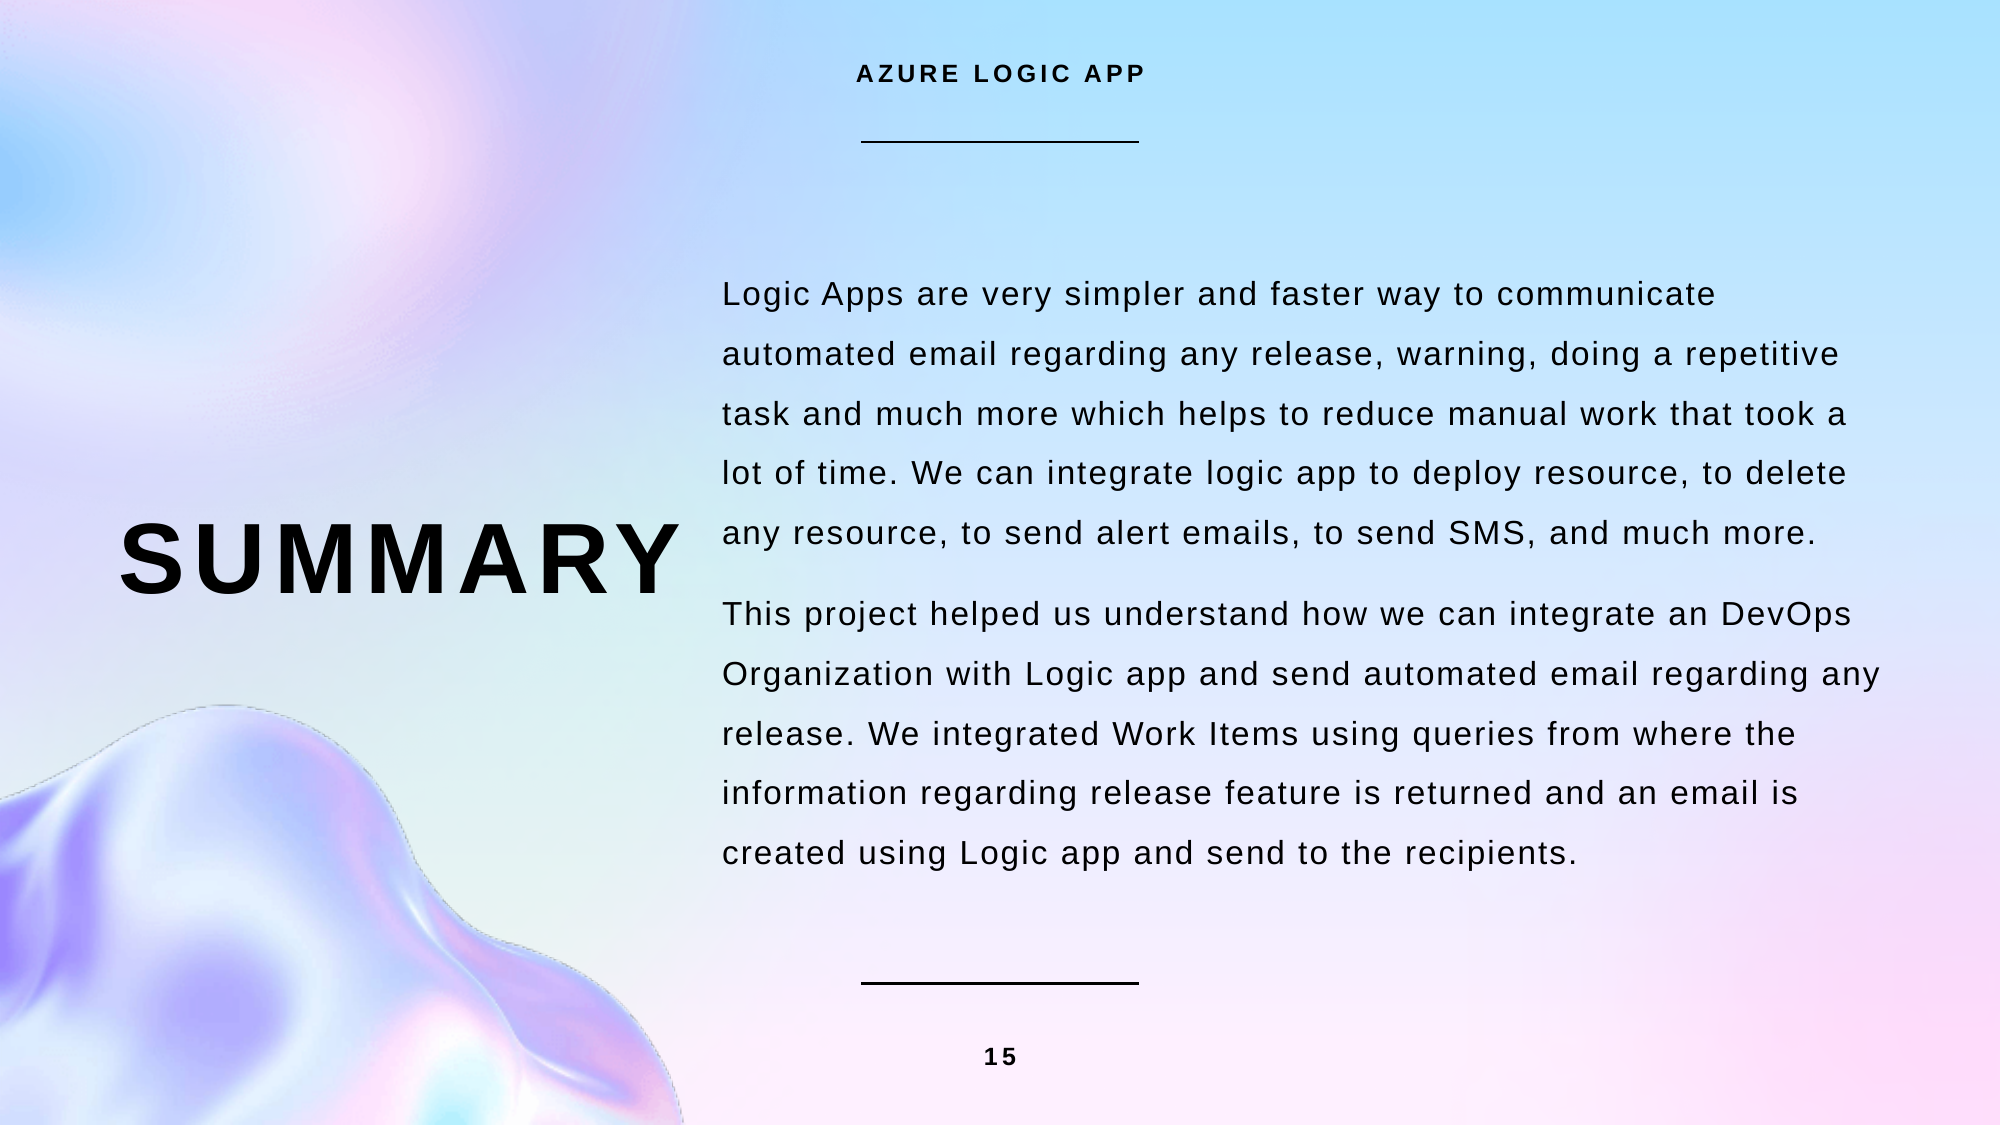

AZURE LOGIC APP
Logic Apps are very simpler and faster way to communicate automated email regarding any release, warning, doing a repetitive task and much more which helps to reduce manual work that took a lot of time. We can integrate logic app to deploy resource, to delete any resource, to send alert emails, to send SMS, and much more.
This project helped us understand how we can integrate an DevOps Organization with Logic app and send automated email regarding any release. We integrated Work Items using queries from where the information regarding release feature is returned and an email is created using Logic app and send to the recipients.
# SUMMARY
15